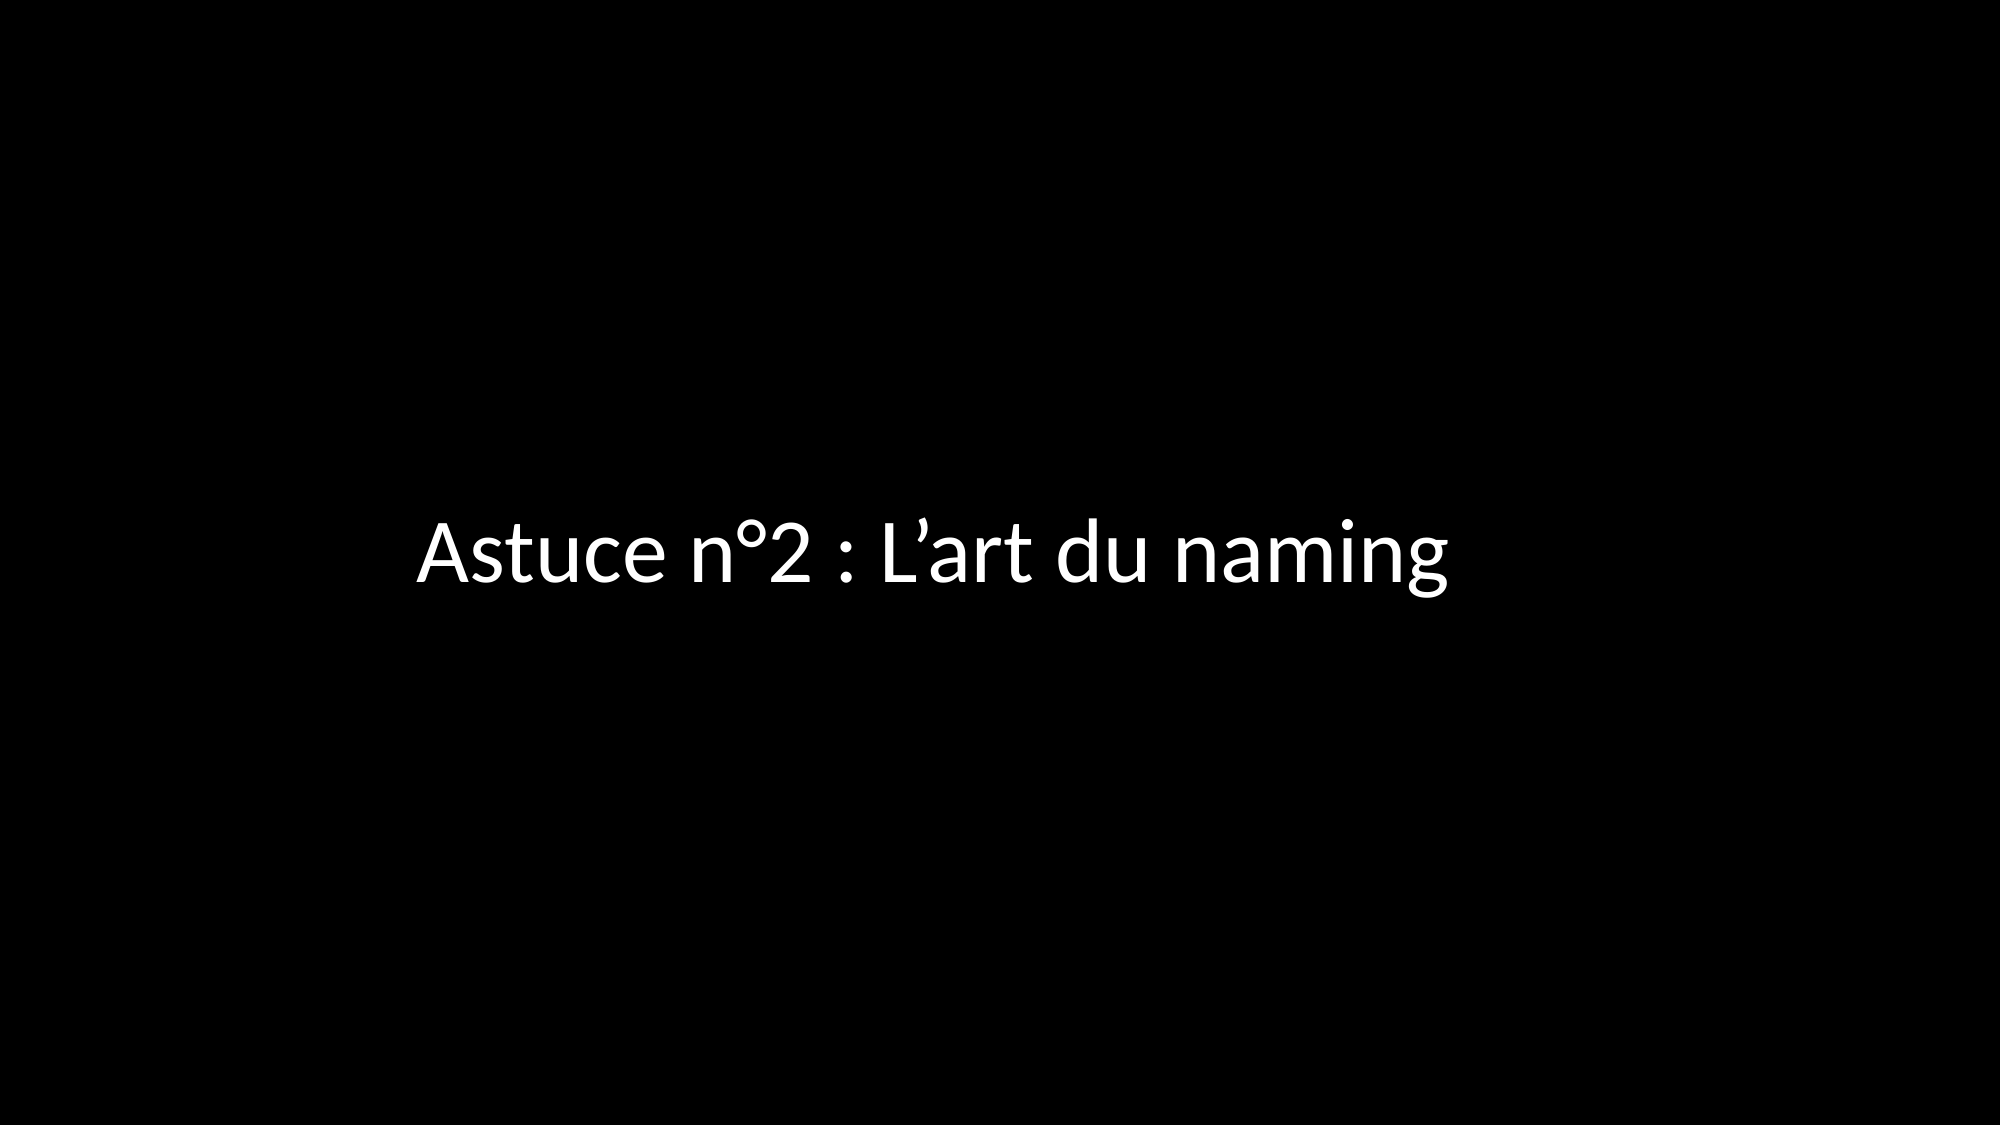

# Astuce n°2 : L’art du naming